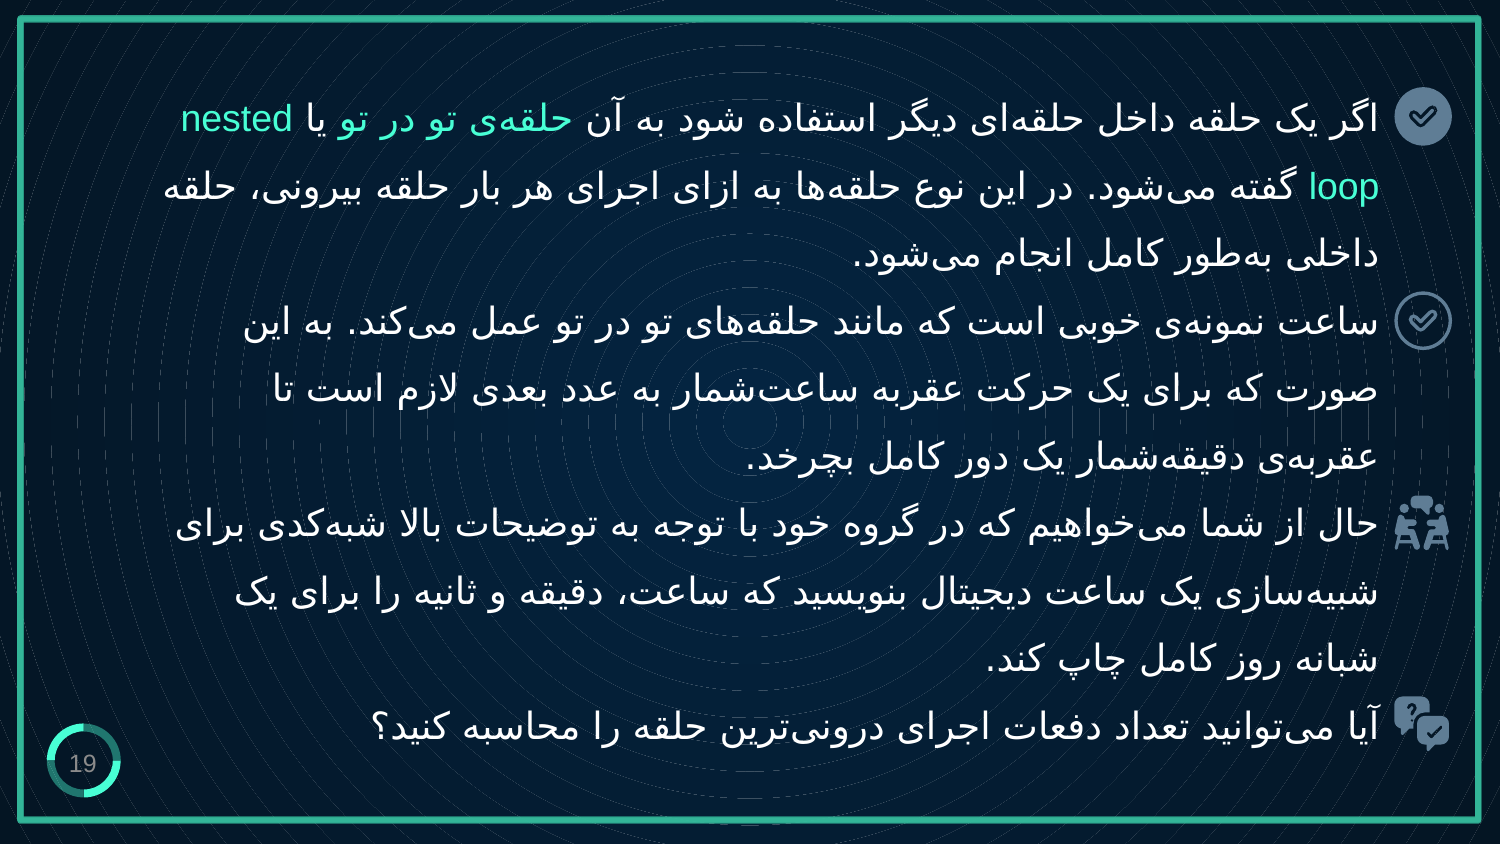

# اگر یک حلقه داخل حلقه‌ای دیگر استفاده شود به آن حلقه‌‌ی تو در تو یا nested loop گفته می‌شود. در این نوع حلقه‌ها به ازای اجرای هر بار حلقه بیرونی،‌ حلقه داخلی به‌طور کامل انجام می‌شود. ساعت نمونه‌ی خوبی است که مانند حلقه‌های تو در تو عمل می‌کند. به این صورت که برای یک حرکت عقربه ساعت‌شمار به عدد بعدی لازم است تا عقربه‌ی دقیقه‌شمار یک دور کامل بچرخد. حال از شما می‌خواهیم که در گروه خود با توجه به توضیحات بالا شبه‌کدی برای شبیه‌سازی یک ساعت دیجیتال بنویسید که ساعت،‌ دقیقه و ثانیه را برای یک شبانه روز کامل چاپ کند. آیا می‌توانید تعداد دفعات اجرای درونی‌ترین حلقه را محاسبه کنید؟

19